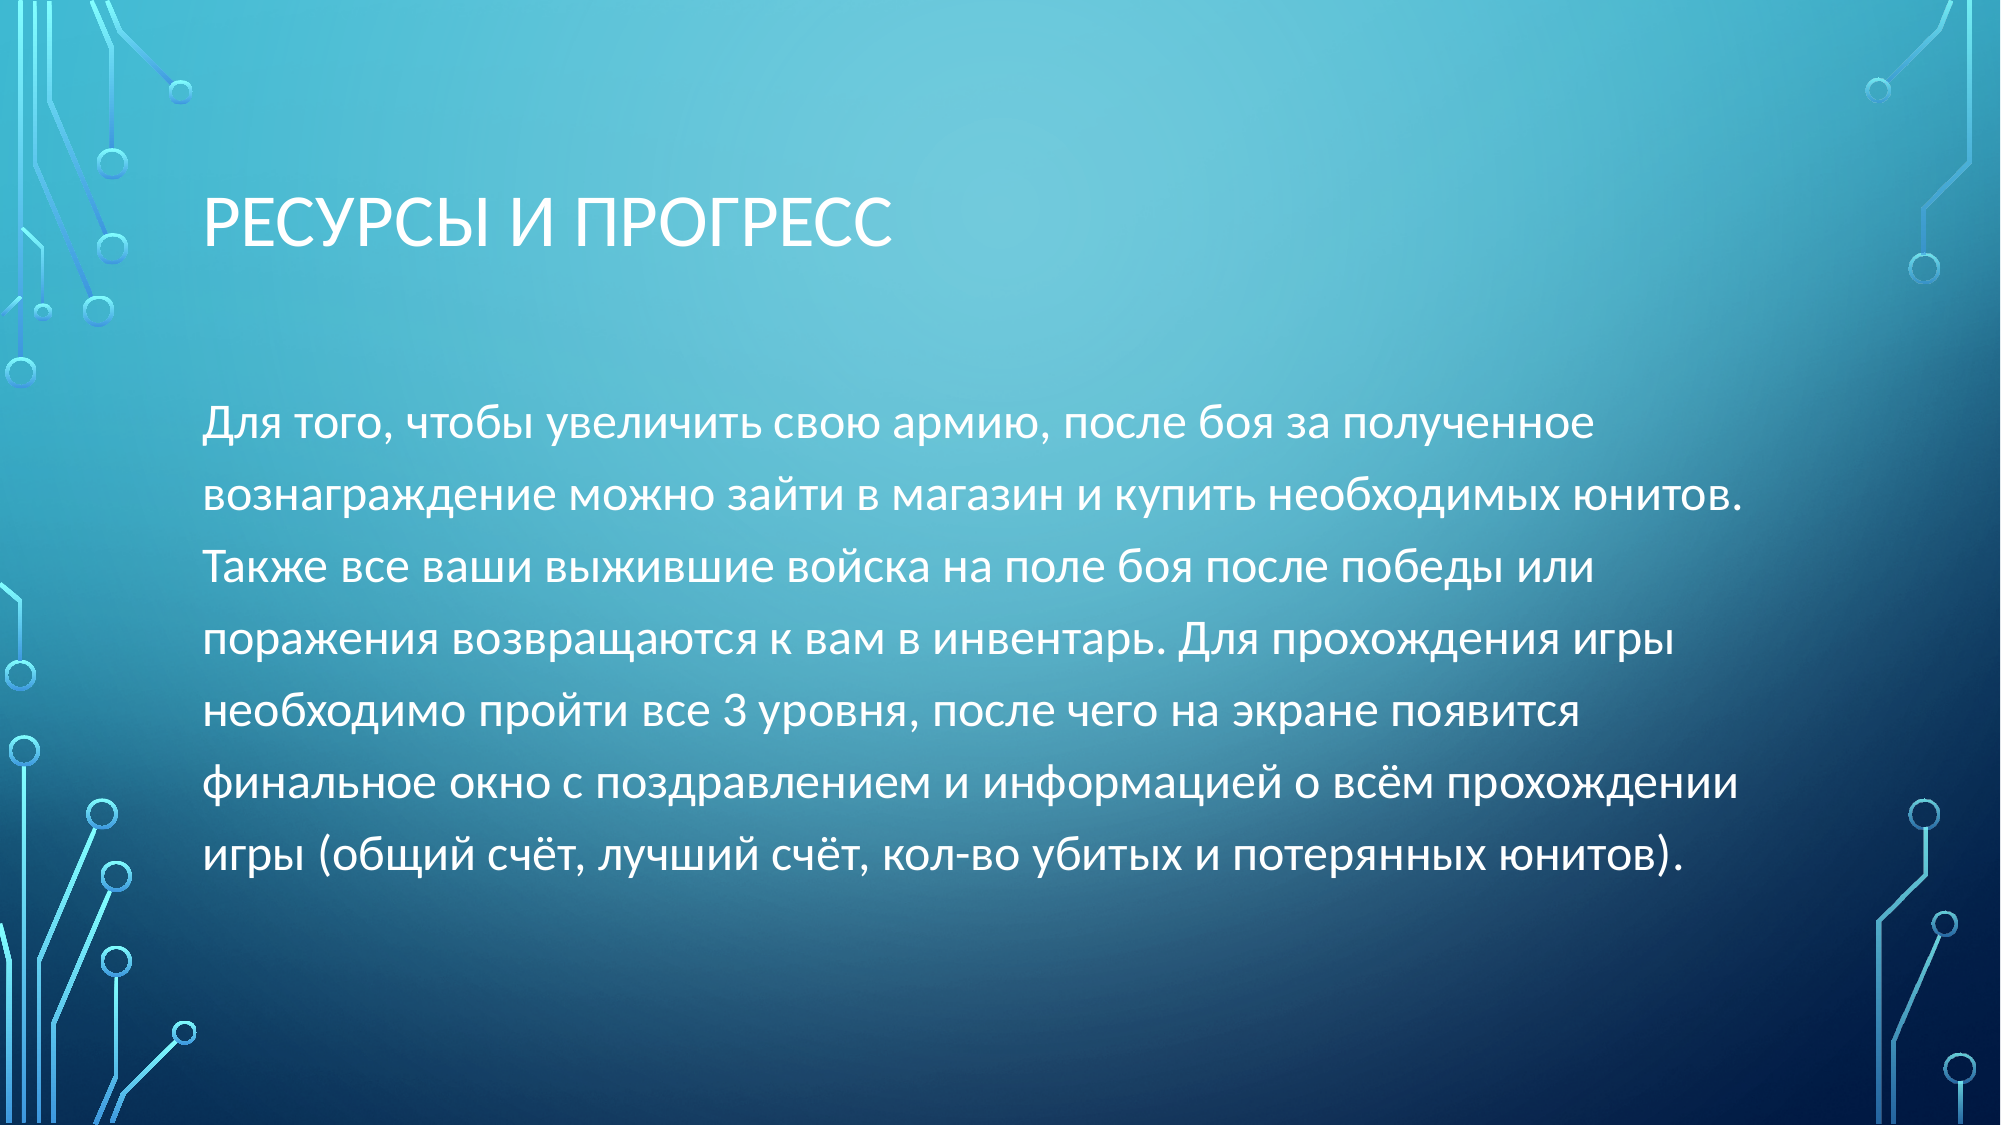

# Ресурсы и прогресс
Для того, чтобы увеличить свою армию, после боя за полученное вознаграждение можно зайти в магазин и купить необходимых юнитов. Также все ваши выжившие войска на поле боя после победы или поражения возвращаются к вам в инвентарь. Для прохождения игры необходимо пройти все 3 уровня, после чего на экране появится финальное окно с поздравлением и информацией о всём прохождении игры (общий счёт, лучший счёт, кол-во убитых и потерянных юнитов).